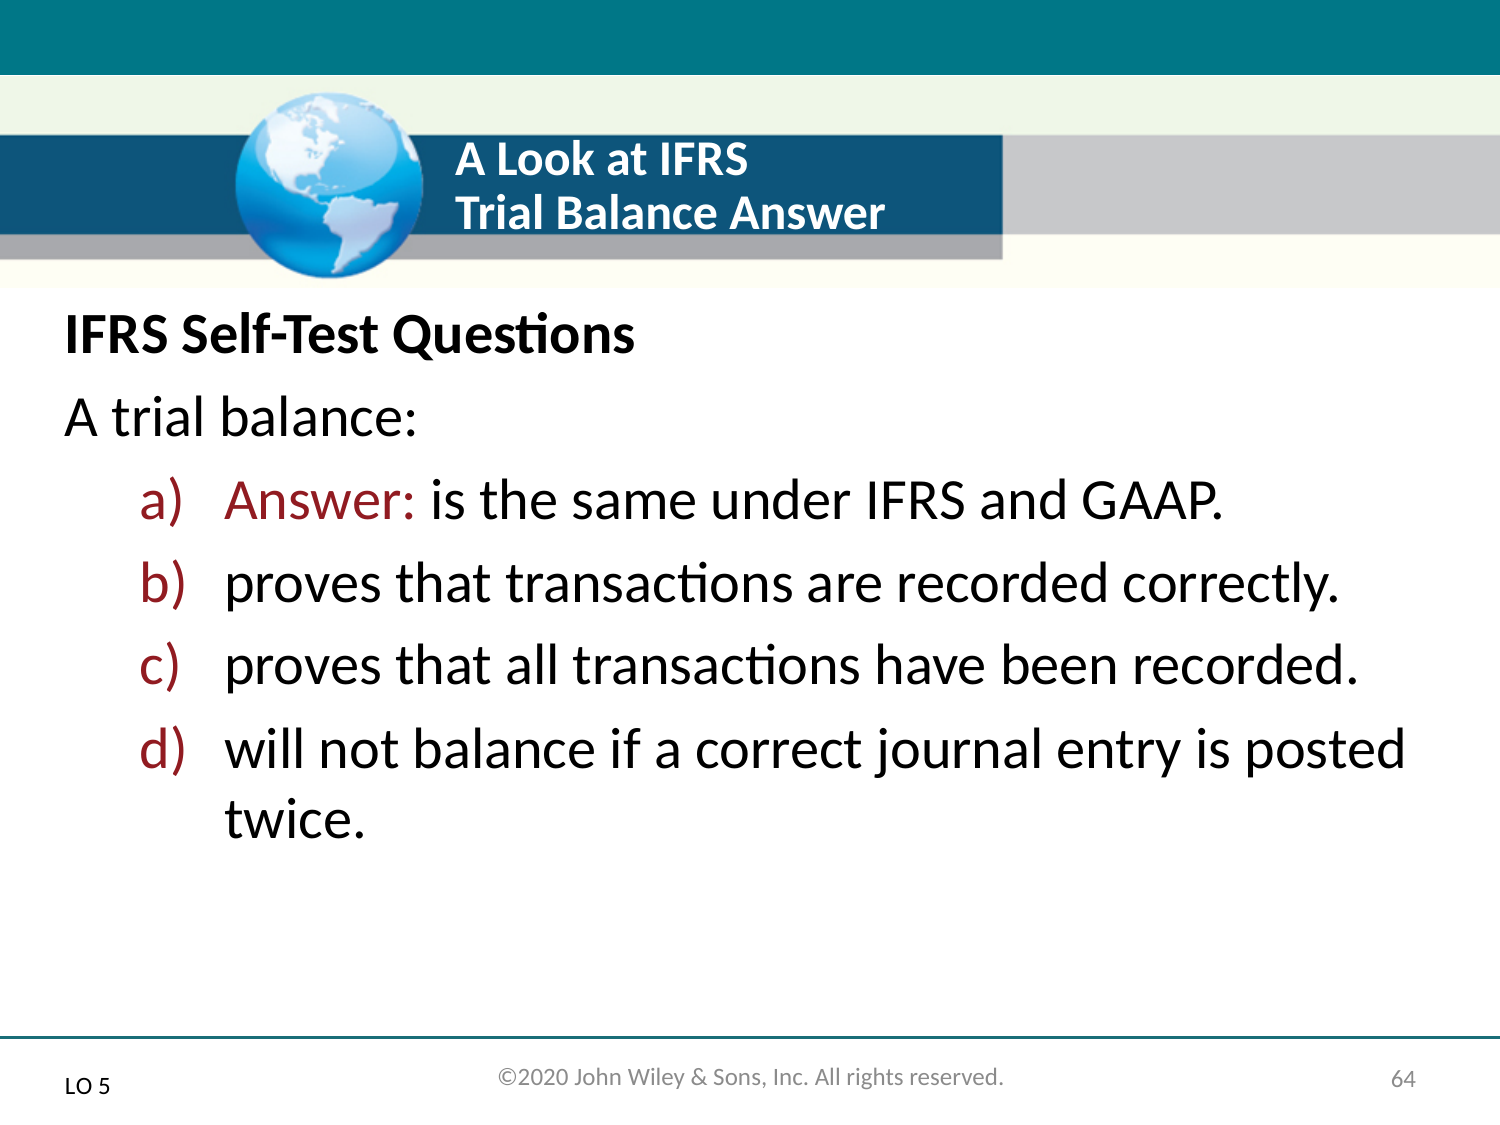

# A Look at I F R S Trial Balance Answer
I F R S Self-Test Questions
A trial balance:
Answer: is the same under I F R S and G A A P.
proves that transactions are recorded correctly.
proves that all transactions have been recorded.
will not balance if a correct journal entry is posted twice.
L O 5